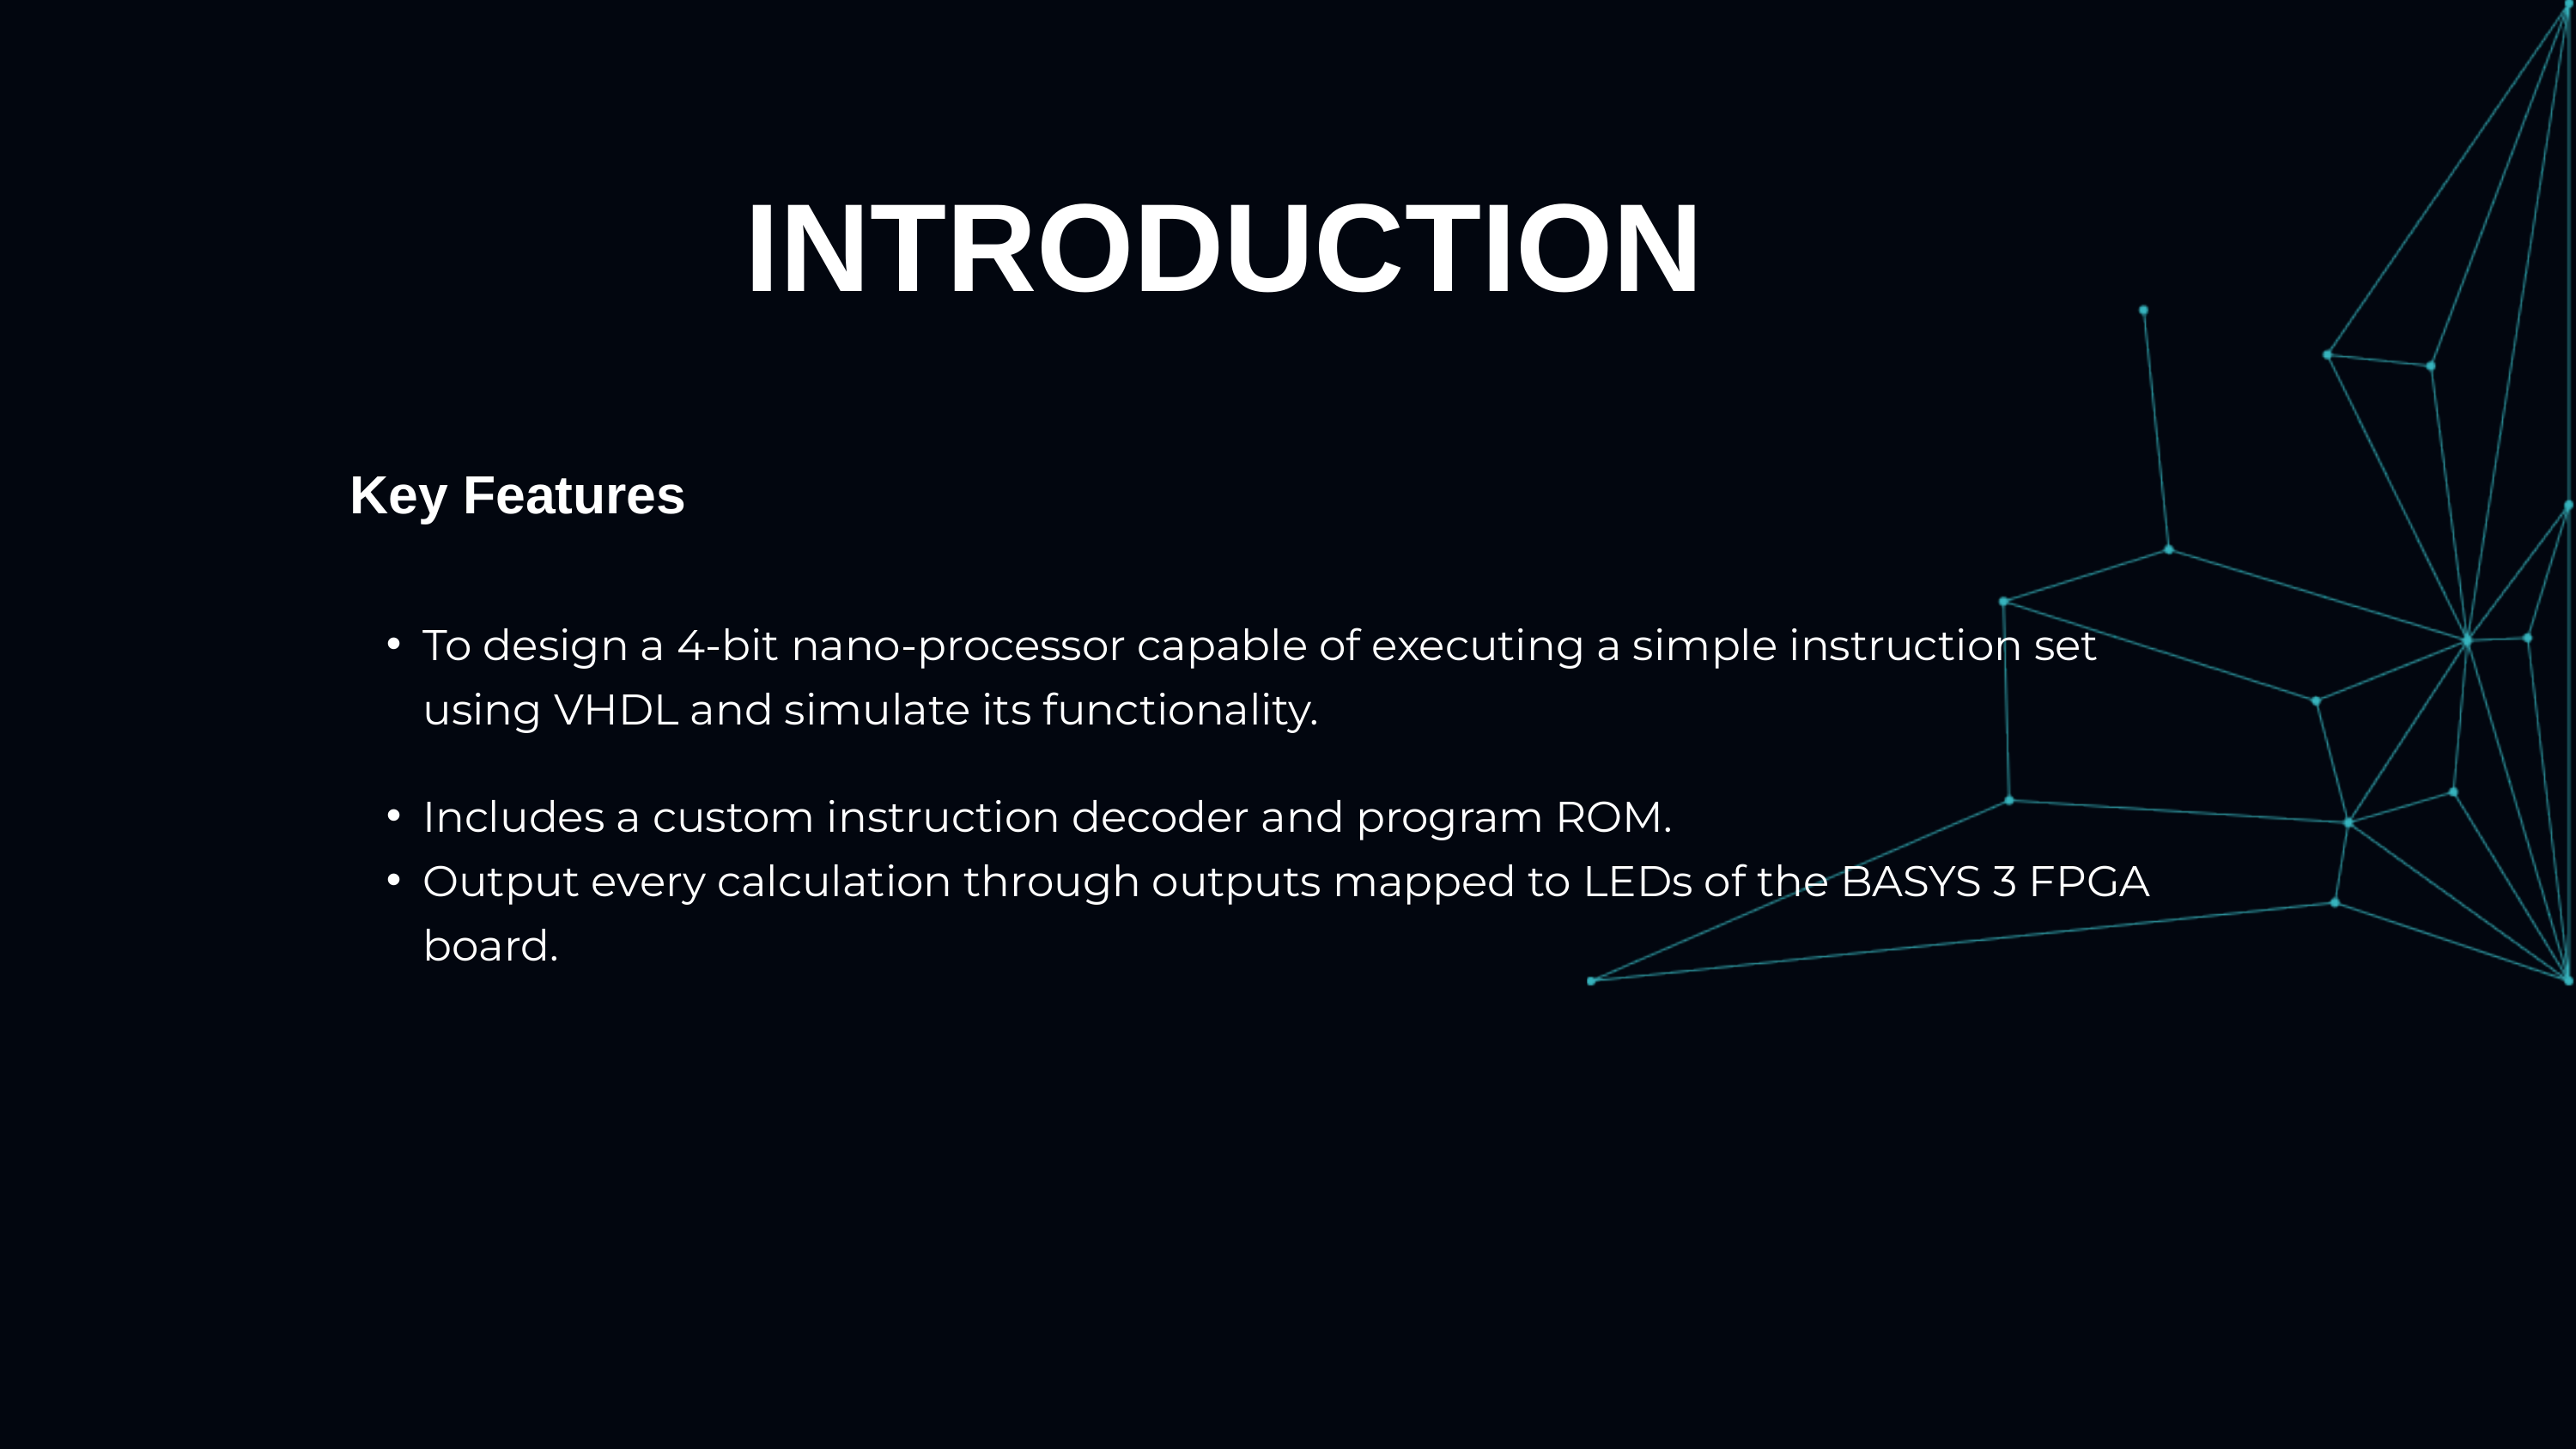

INTRODUCTION

Key Features

To design a 4-bit nano-processor capable of executing a simple instruction set using VHDL and simulate its functionality.
Includes a custom instruction decoder and program ROM.
Output every calculation through outputs mapped to LEDs of the BASYS 3 FPGA board.